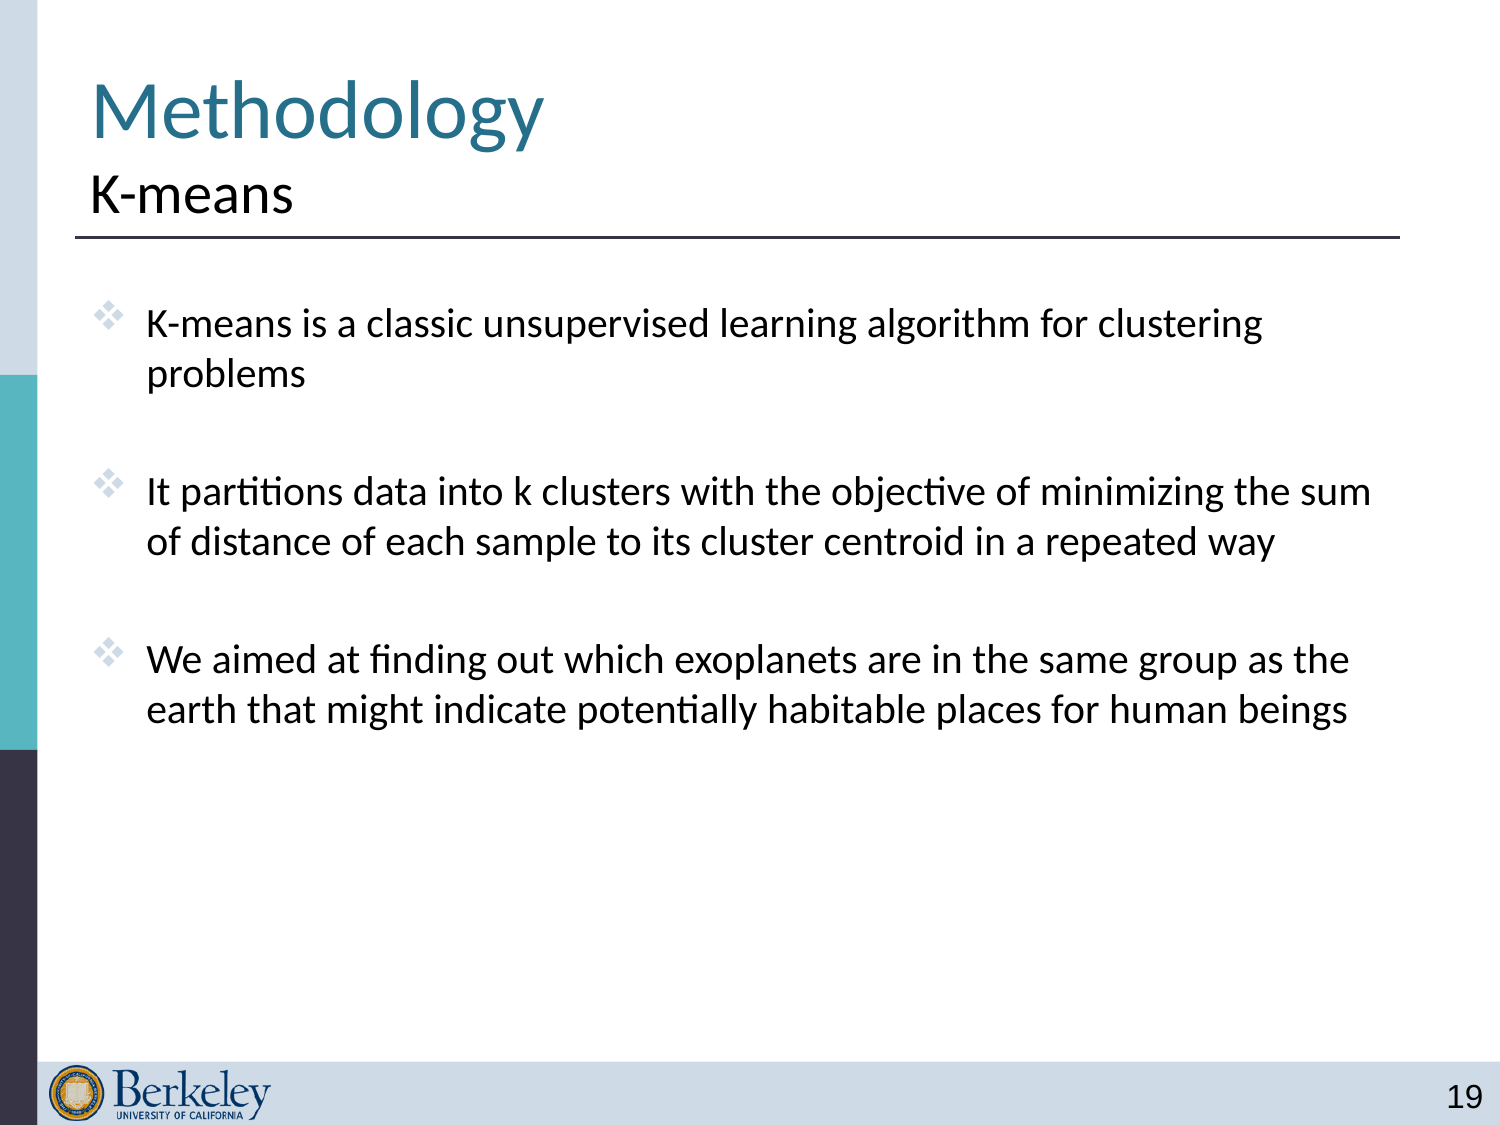

# Methodology K-means
K-means is a classic unsupervised learning algorithm for clustering problems

It partitions data into k clusters with the objective of minimizing the sum of distance of each sample to its cluster centroid in a repeated way

We aimed at finding out which exoplanets are in the same group as the earth that might indicate potentially habitable places for human beings
19